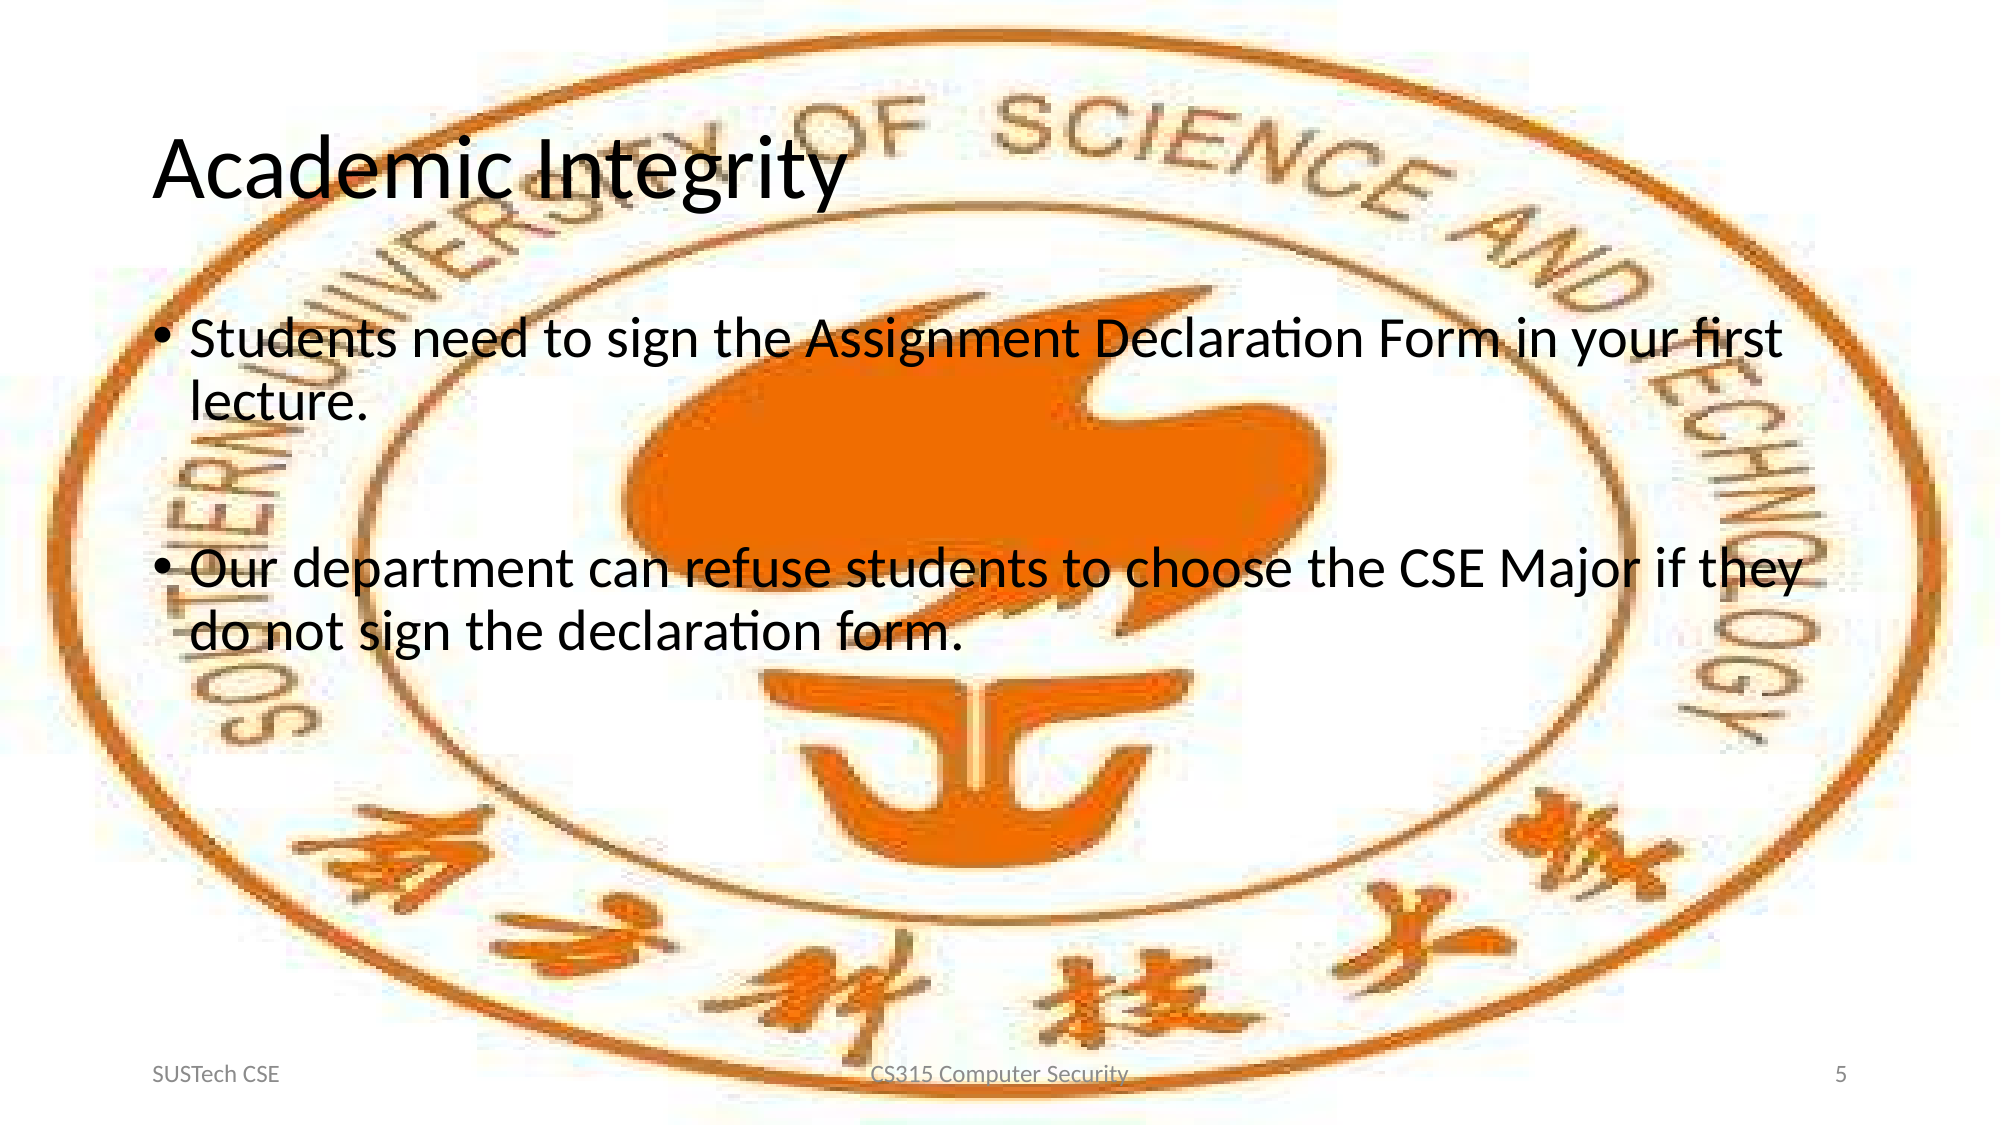

# Academic Integrity
Students need to sign the Assignment Declaration Form in your first lecture.

Our department can refuse students to choose the CSE Major if they do not sign the declaration form.
SUSTech CSE
CS315 Computer Security
5